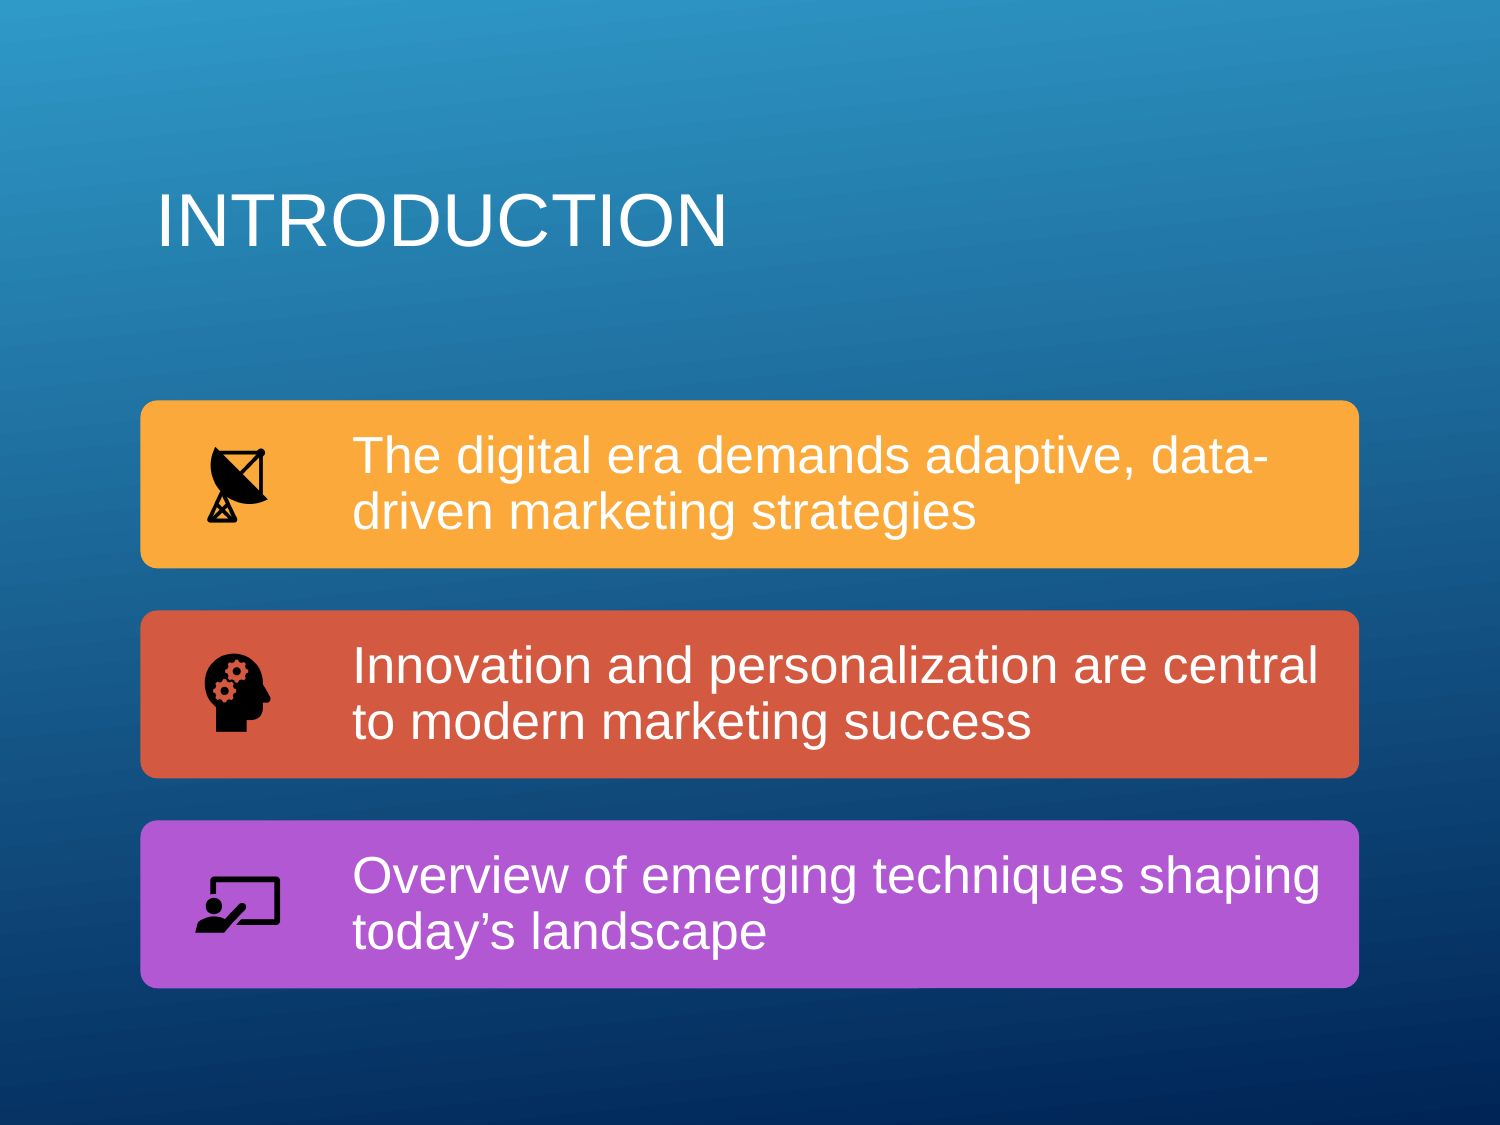

# Introduction
The digital era demands adaptive, data-driven marketing strategies
Innovation and personalization are central to modern marketing success
Overview of emerging techniques shaping today’s landscape